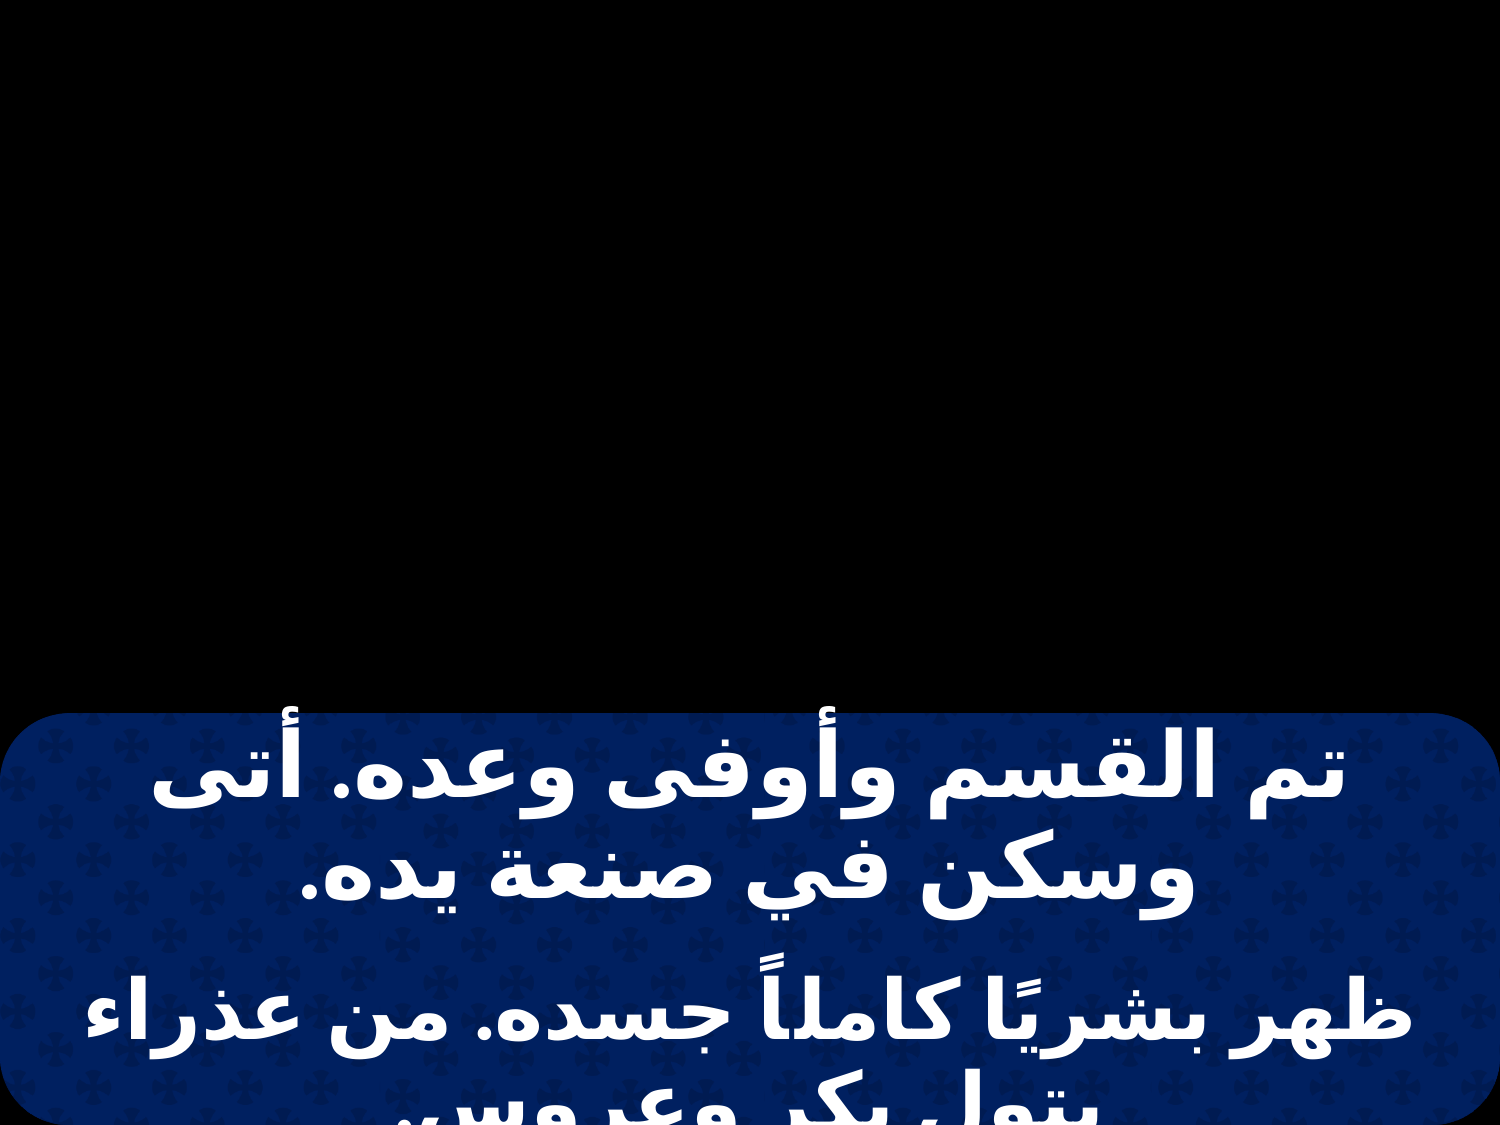

| تم القسم وأوفى وعده. أتى وسكن في صنعة يده. |
| --- |
|  |
| ظهر بشريًا كاملاً جسده. من عذراء بتول بكر وعروس. |